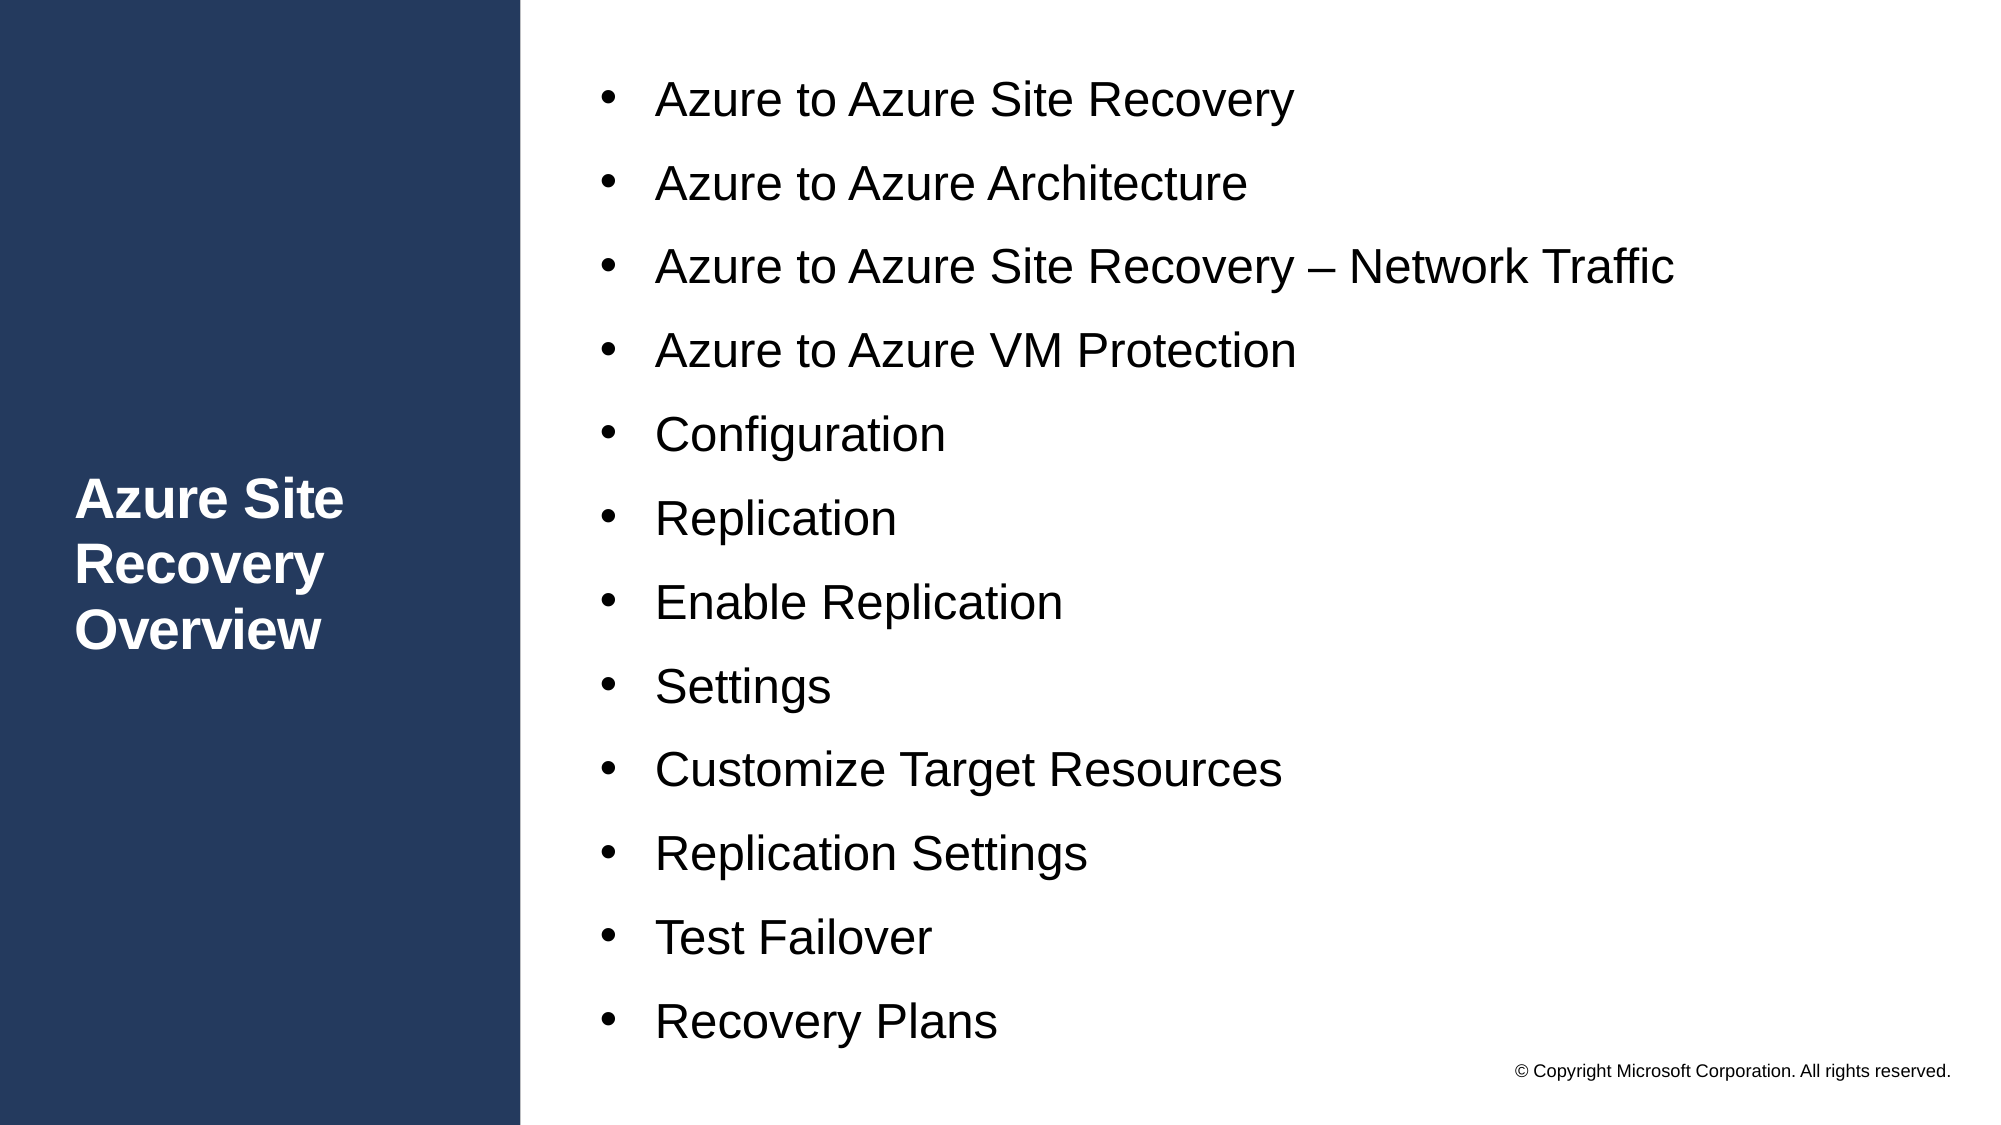

Azure to Azure Site Recovery
Azure to Azure Architecture
Azure to Azure Site Recovery – Network Traffic
Azure to Azure VM Protection
Configuration
Replication
Enable Replication
Settings
Customize Target Resources
Replication Settings
Test Failover
Recovery Plans
# Azure Site Recovery Overview